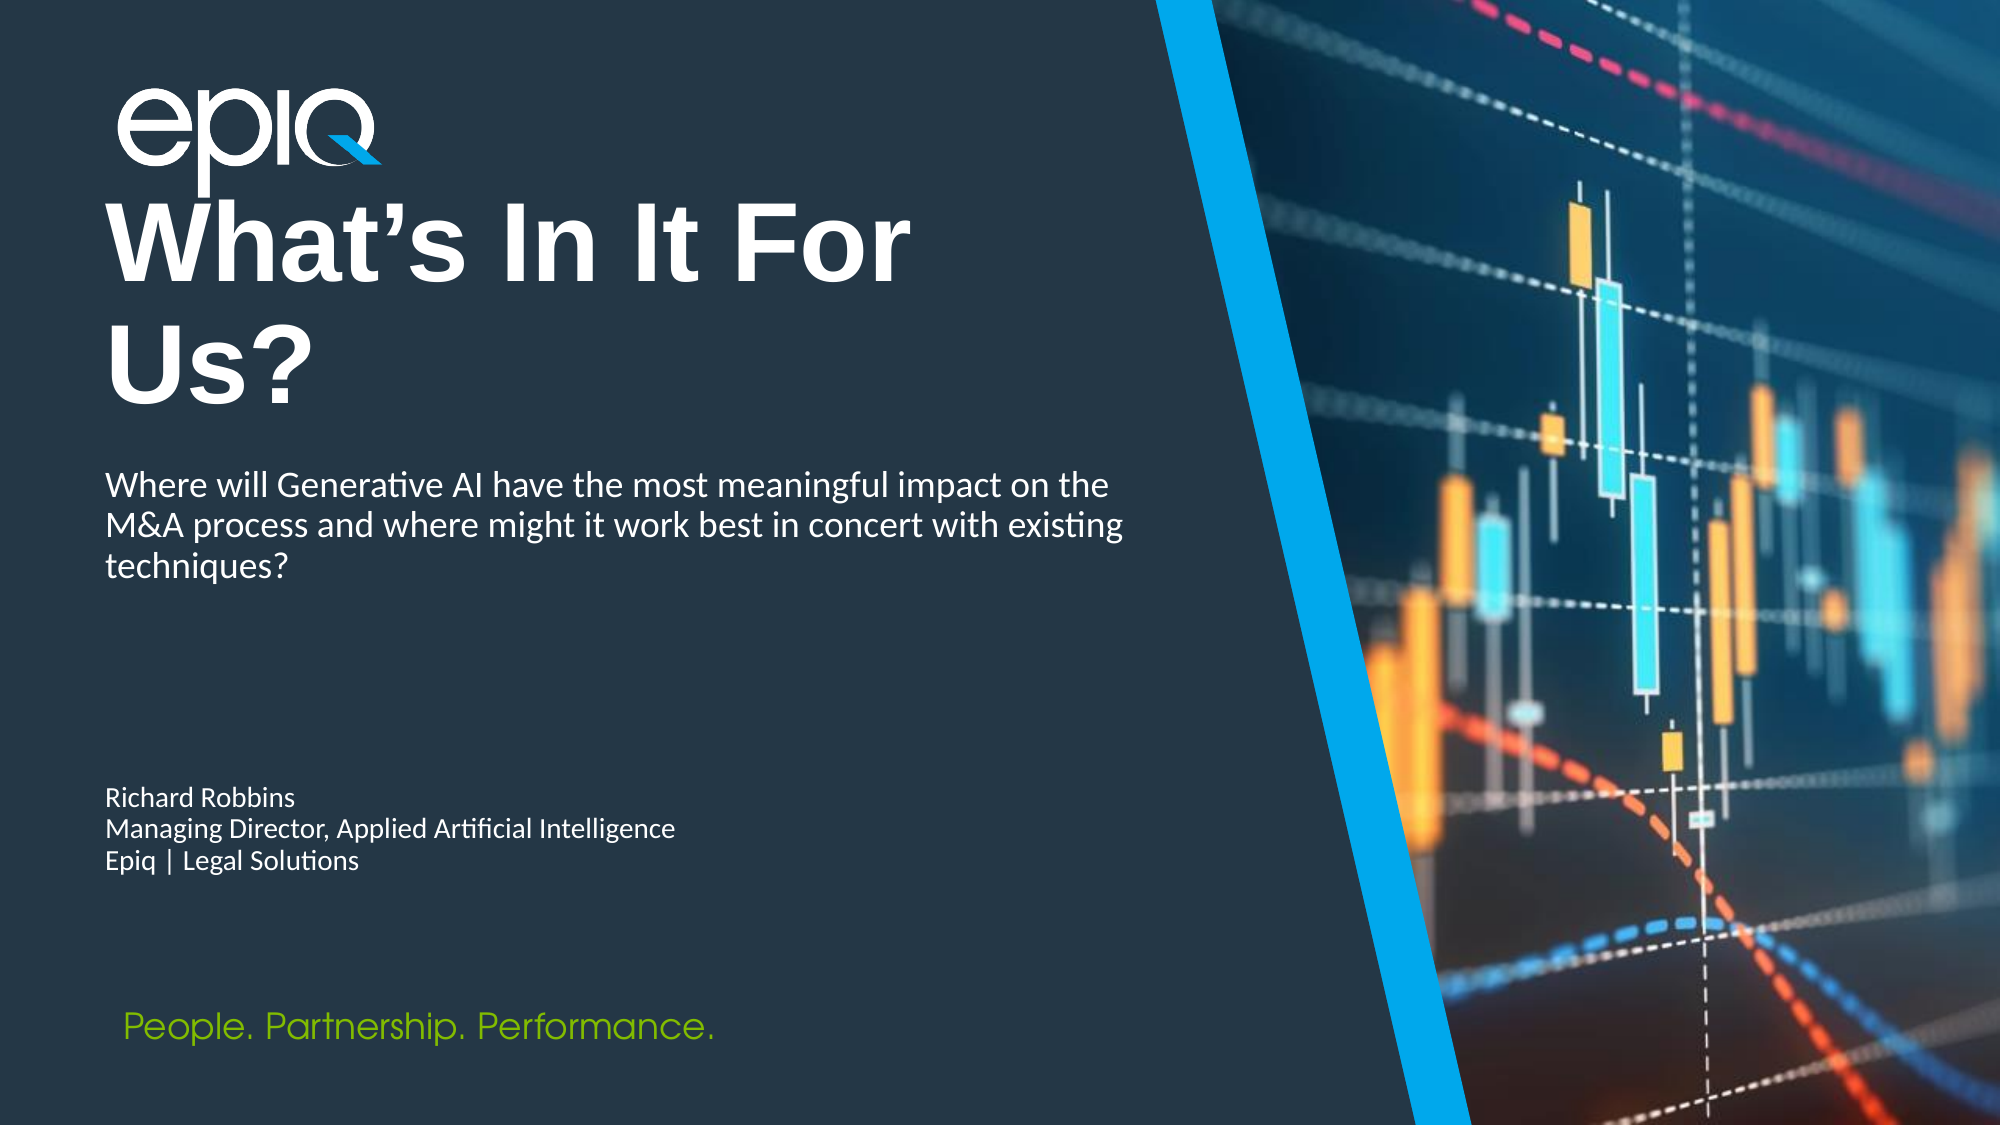

What’s In It For Us?
Where will Generative AI have the most meaningful impact on the M&A process and where might it work best in concert with existing techniques?
Richard Robbins
Managing Director, Applied Artificial Intelligence
Epiq | Legal Solutions